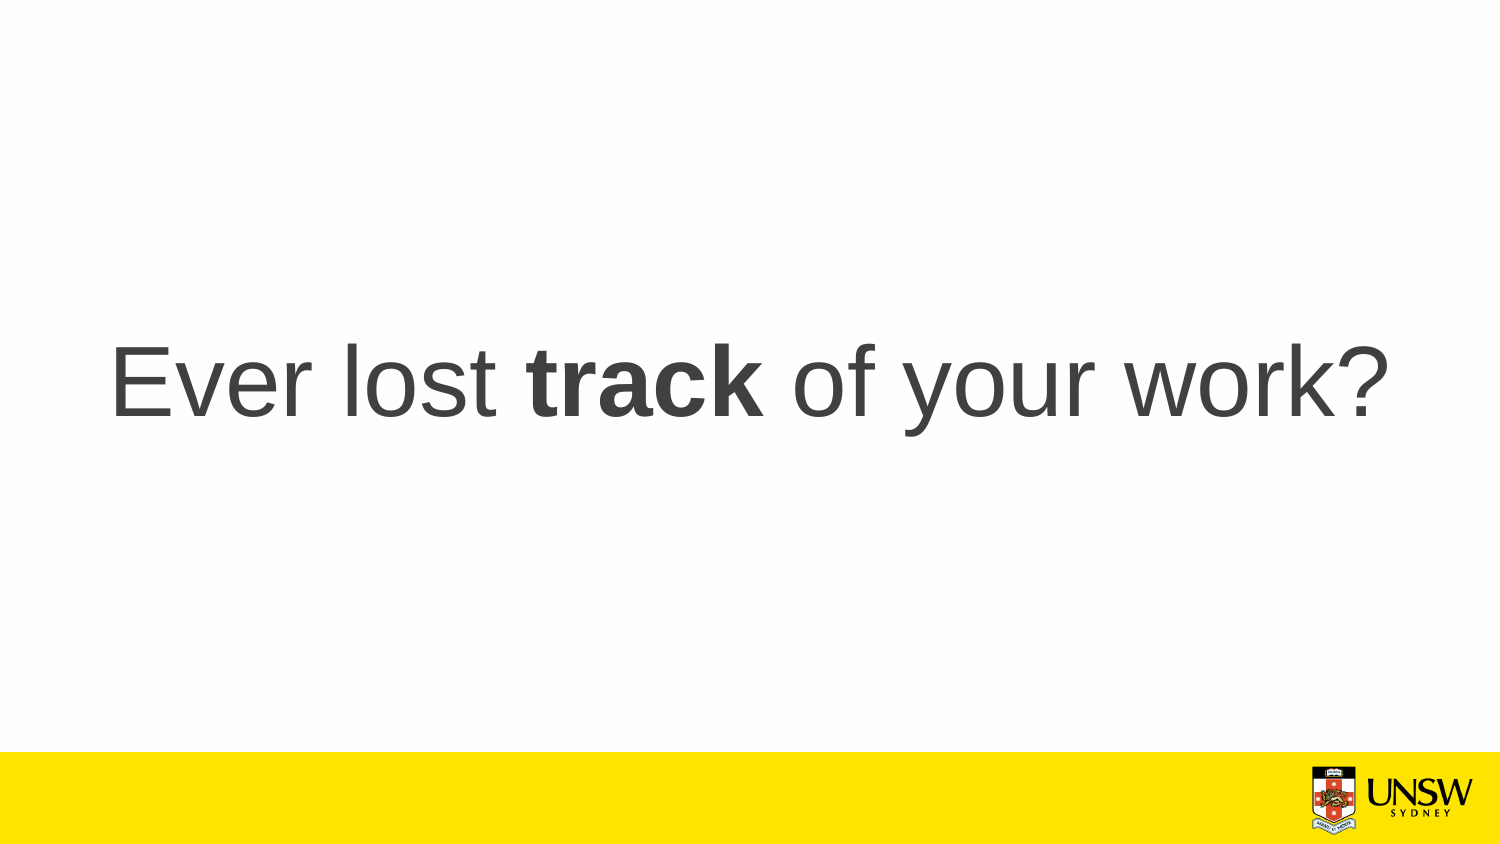

# Ever lost track of your work?